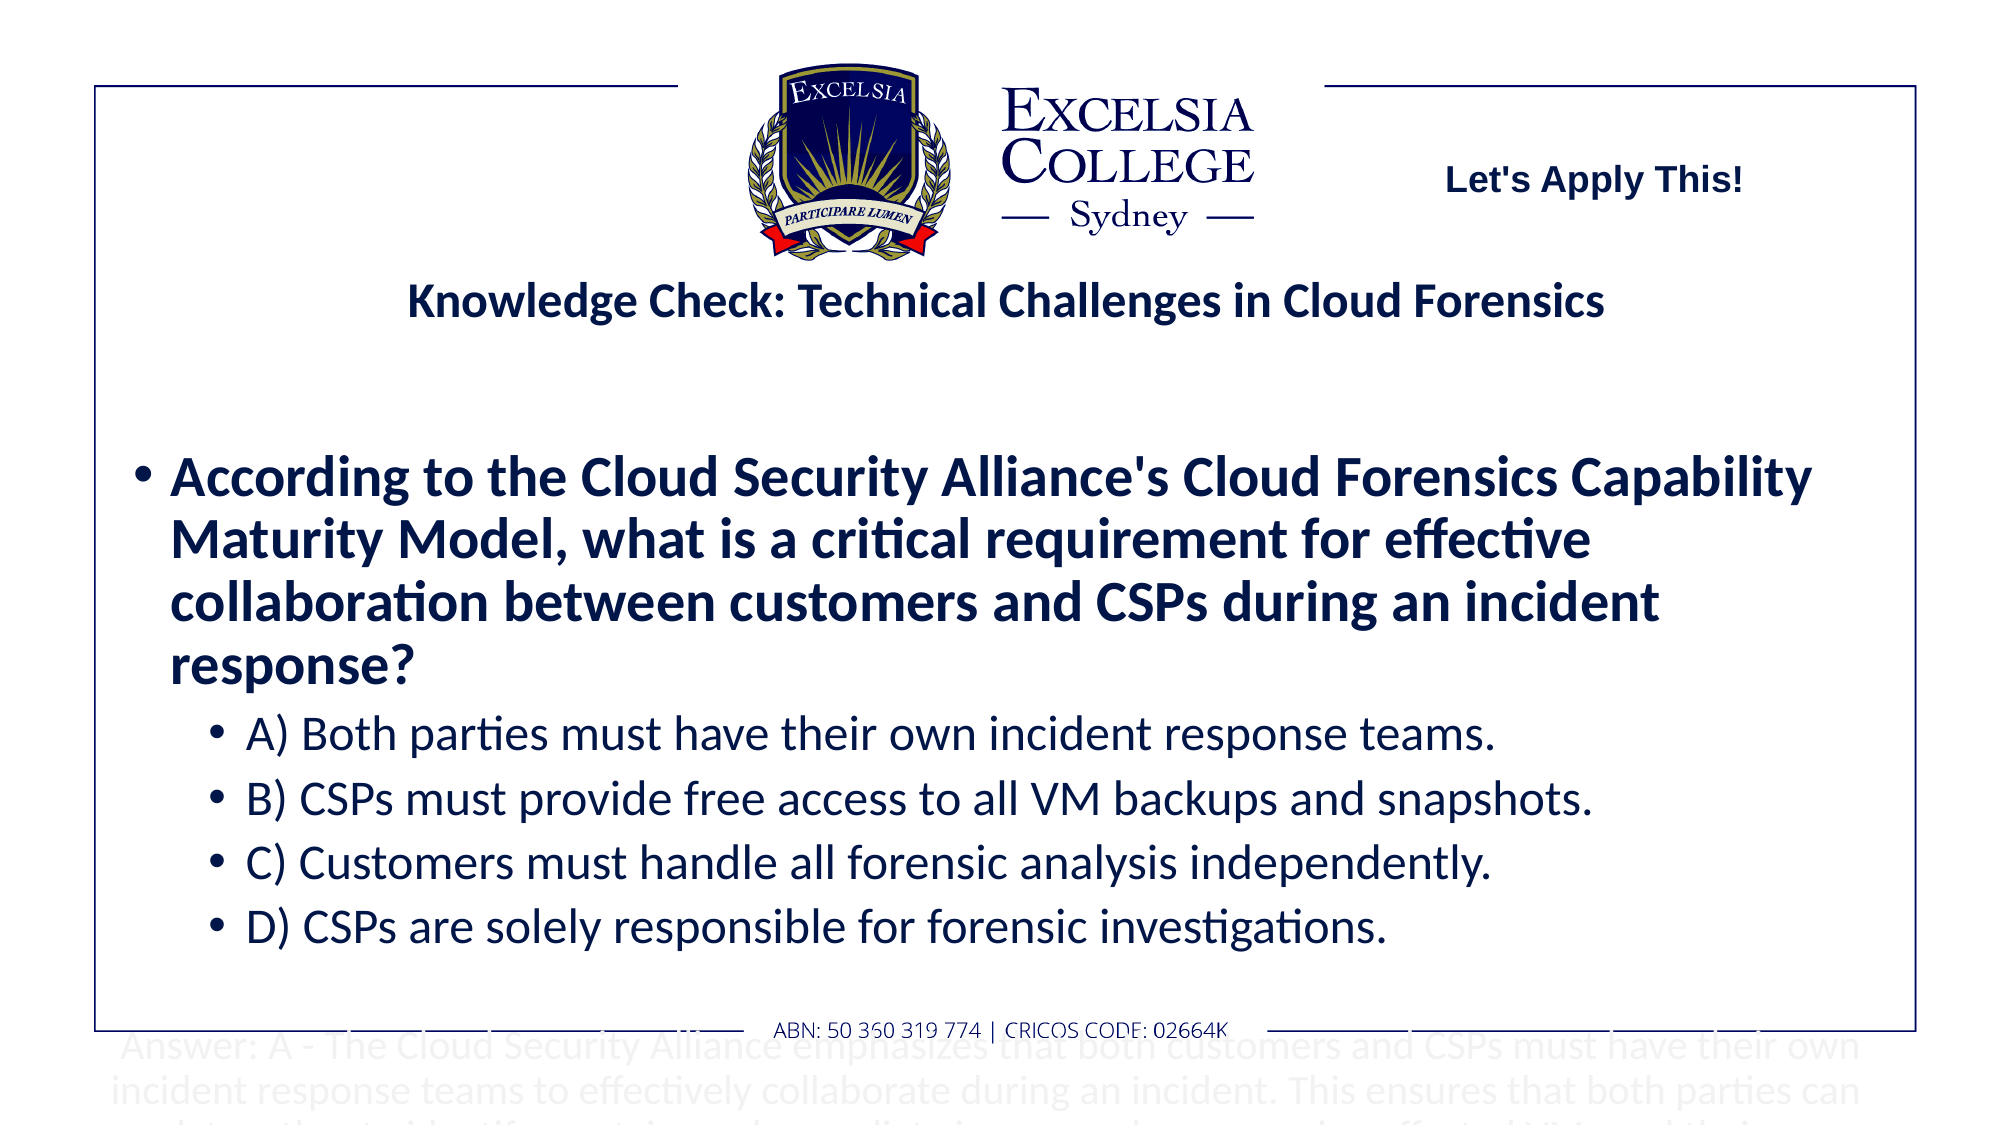

Let's Apply This!
# Knowledge Check: Technical Challenges in Cloud Forensics

According to the Cloud Security Alliance's Cloud Forensics Capability Maturity Model, what is a critical requirement for effective collaboration between customers and CSPs during an incident response?
A) Both parties must have their own incident response teams.
B) CSPs must provide free access to all VM backups and snapshots.
C) Customers must handle all forensic analysis independently.
D) CSPs are solely responsible for forensic investigations.

 Answer: A - The Cloud Security Alliance emphasizes that both customers and CSPs must have their own incident response teams to effectively collaborate during an incident. This ensures that both parties can work together to identify, contain, and remediate issues, such as accessing affected VMs and their backups.